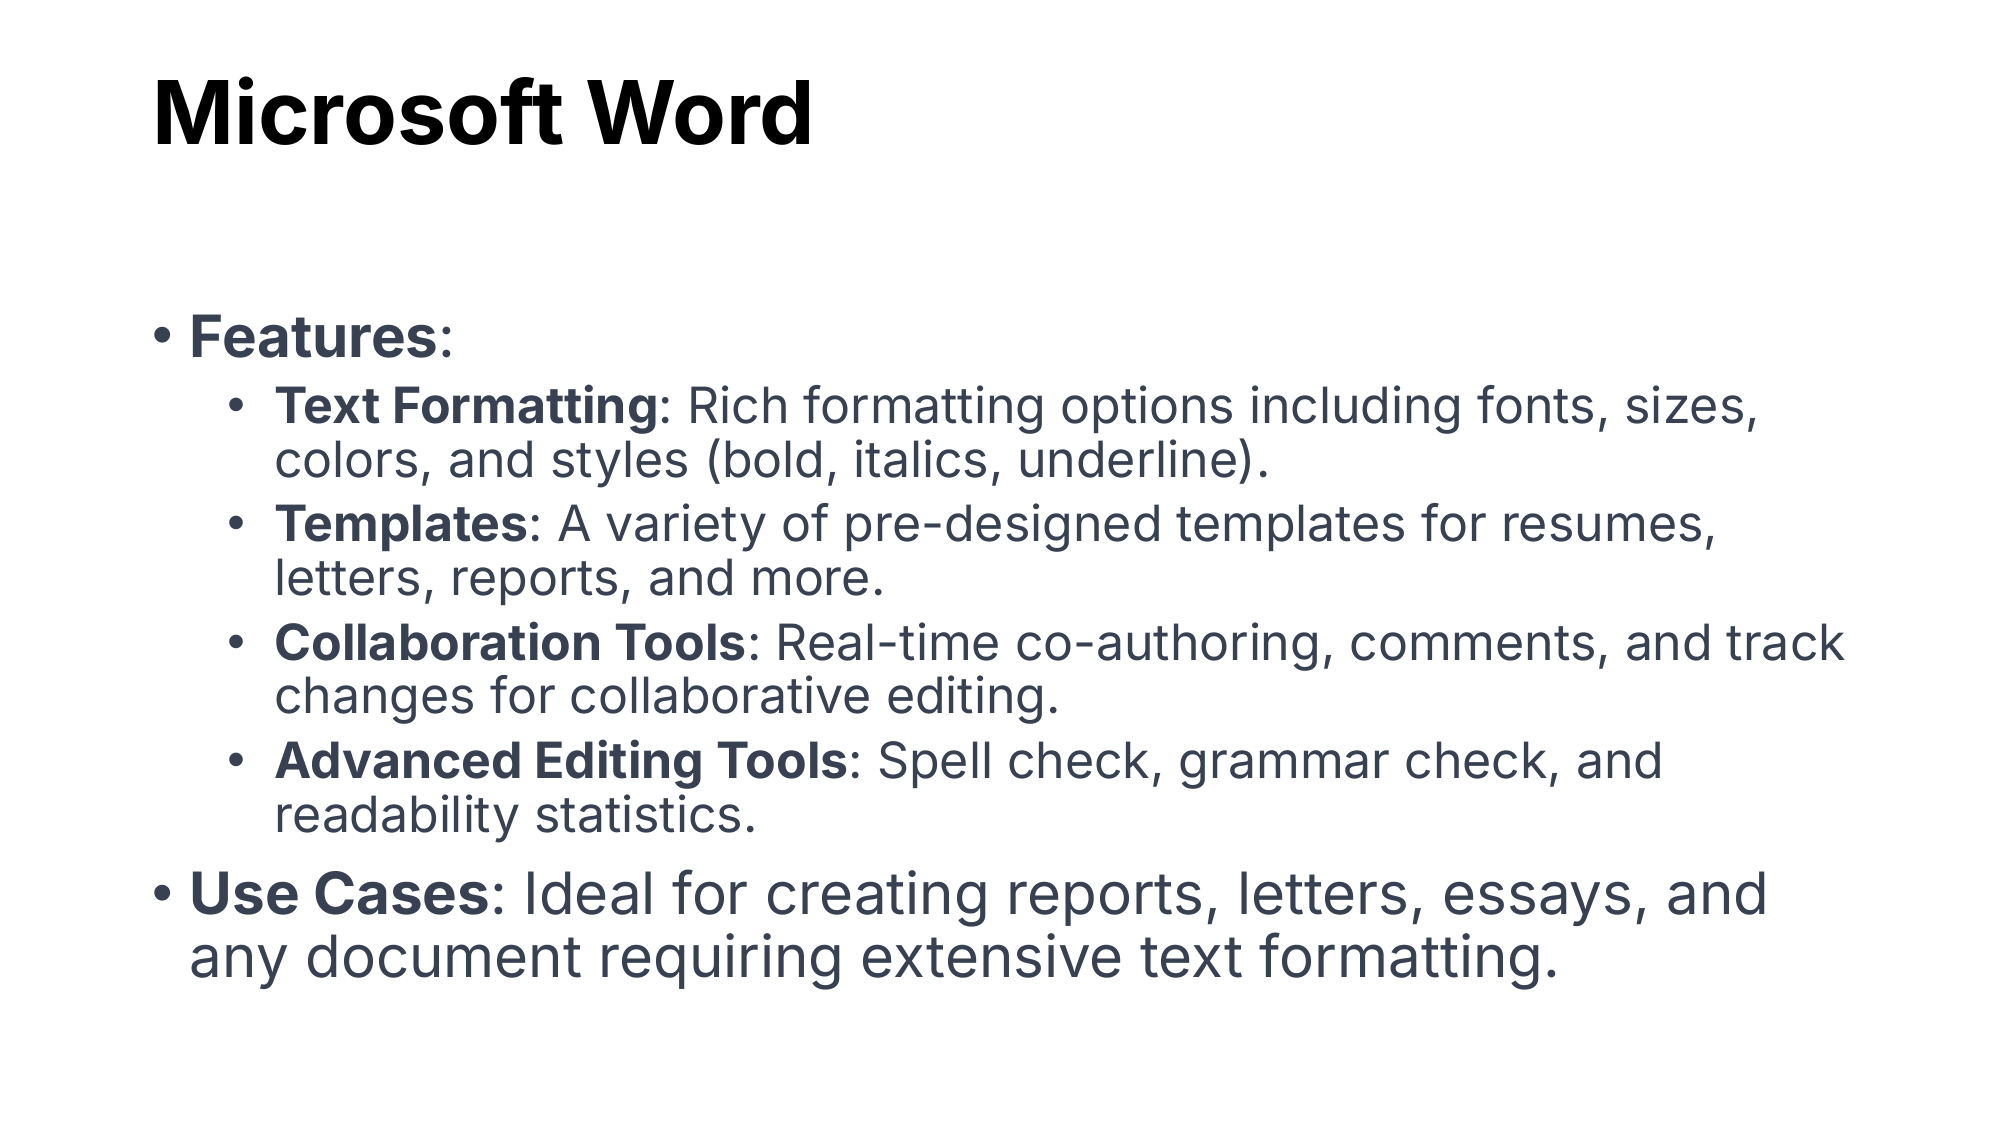

# Microsoft Word
Features:
Text Formatting: Rich formatting options including fonts, sizes, colors, and styles (bold, italics, underline).
Templates: A variety of pre-designed templates for resumes, letters, reports, and more.
Collaboration Tools: Real-time co-authoring, comments, and track changes for collaborative editing.
Advanced Editing Tools: Spell check, grammar check, and readability statistics.
Use Cases: Ideal for creating reports, letters, essays, and any document requiring extensive text formatting.